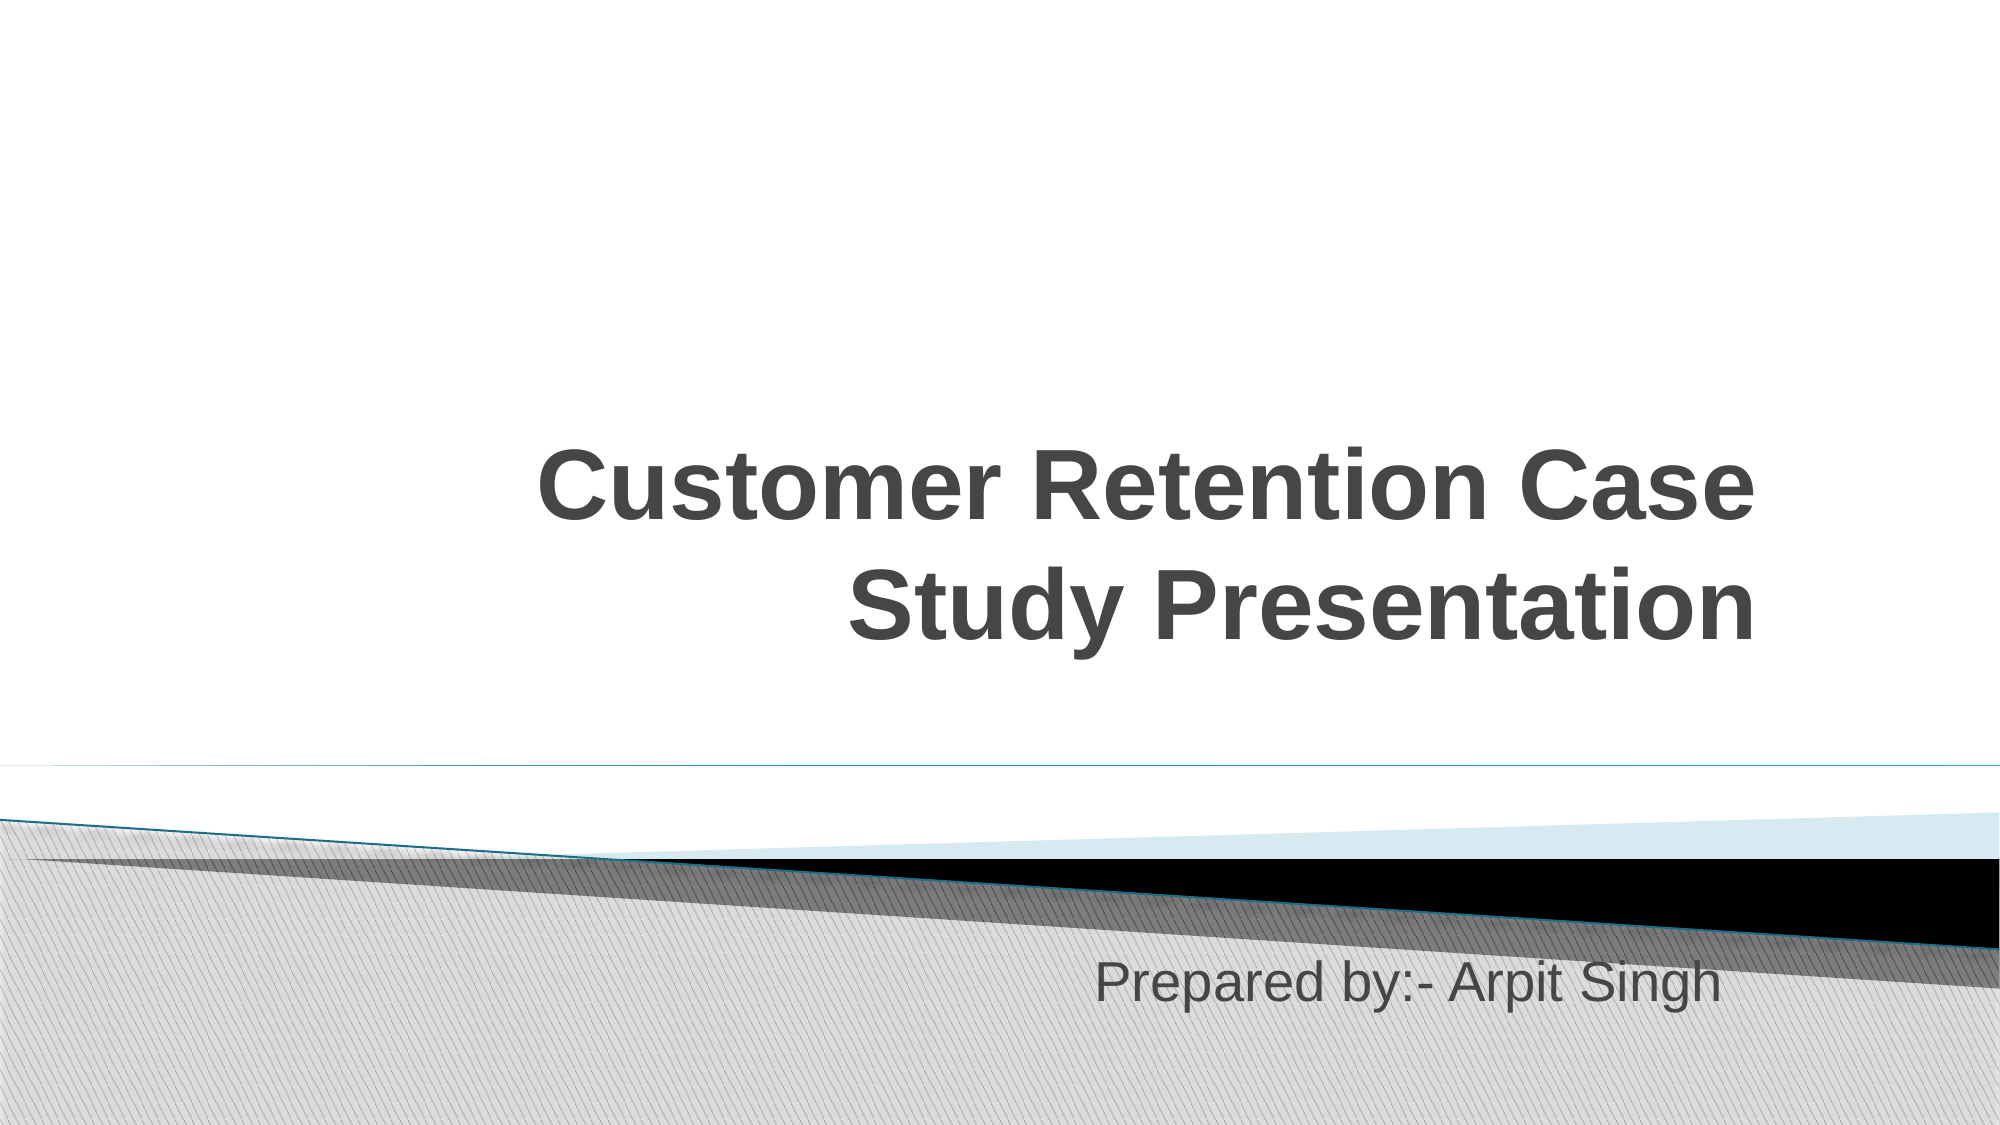

# Customer Retention Case Study Presentation
Prepared by:- Arpit Singh